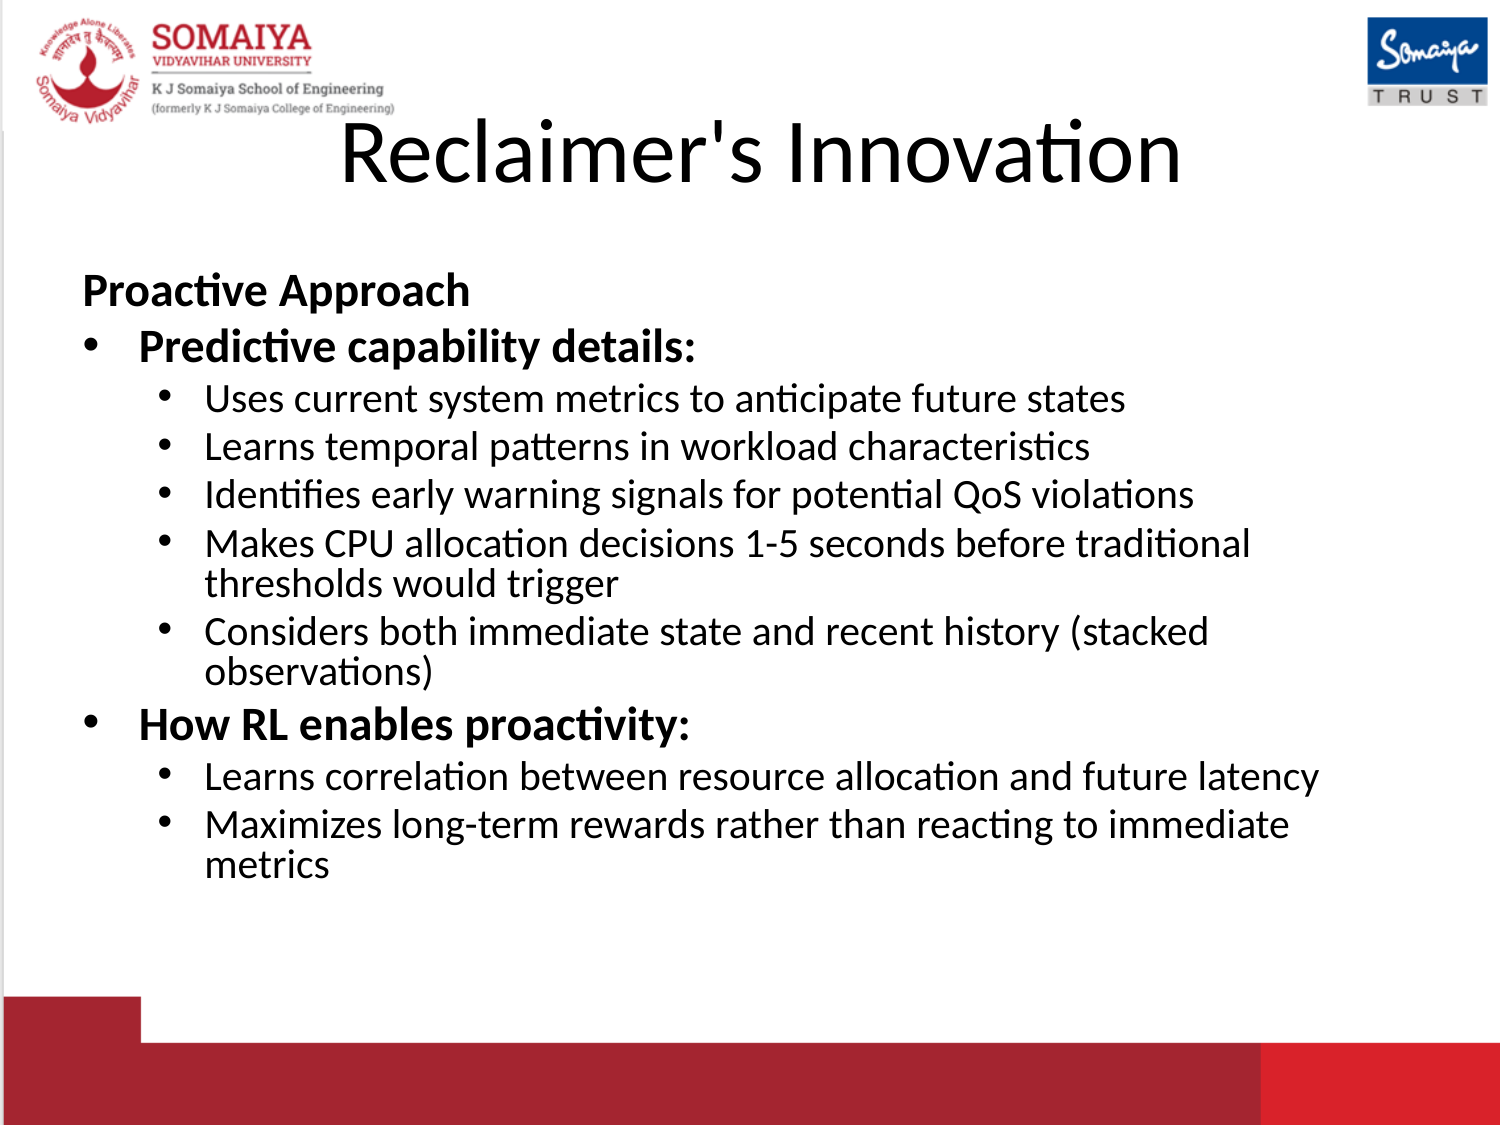

# Reclaimer's Innovation
Proactive Approach
Predictive capability details:
Uses current system metrics to anticipate future states
Learns temporal patterns in workload characteristics
Identifies early warning signals for potential QoS violations
Makes CPU allocation decisions 1-5 seconds before traditional thresholds would trigger
Considers both immediate state and recent history (stacked observations)
How RL enables proactivity:
Learns correlation between resource allocation and future latency
Maximizes long-term rewards rather than reacting to immediate metrics